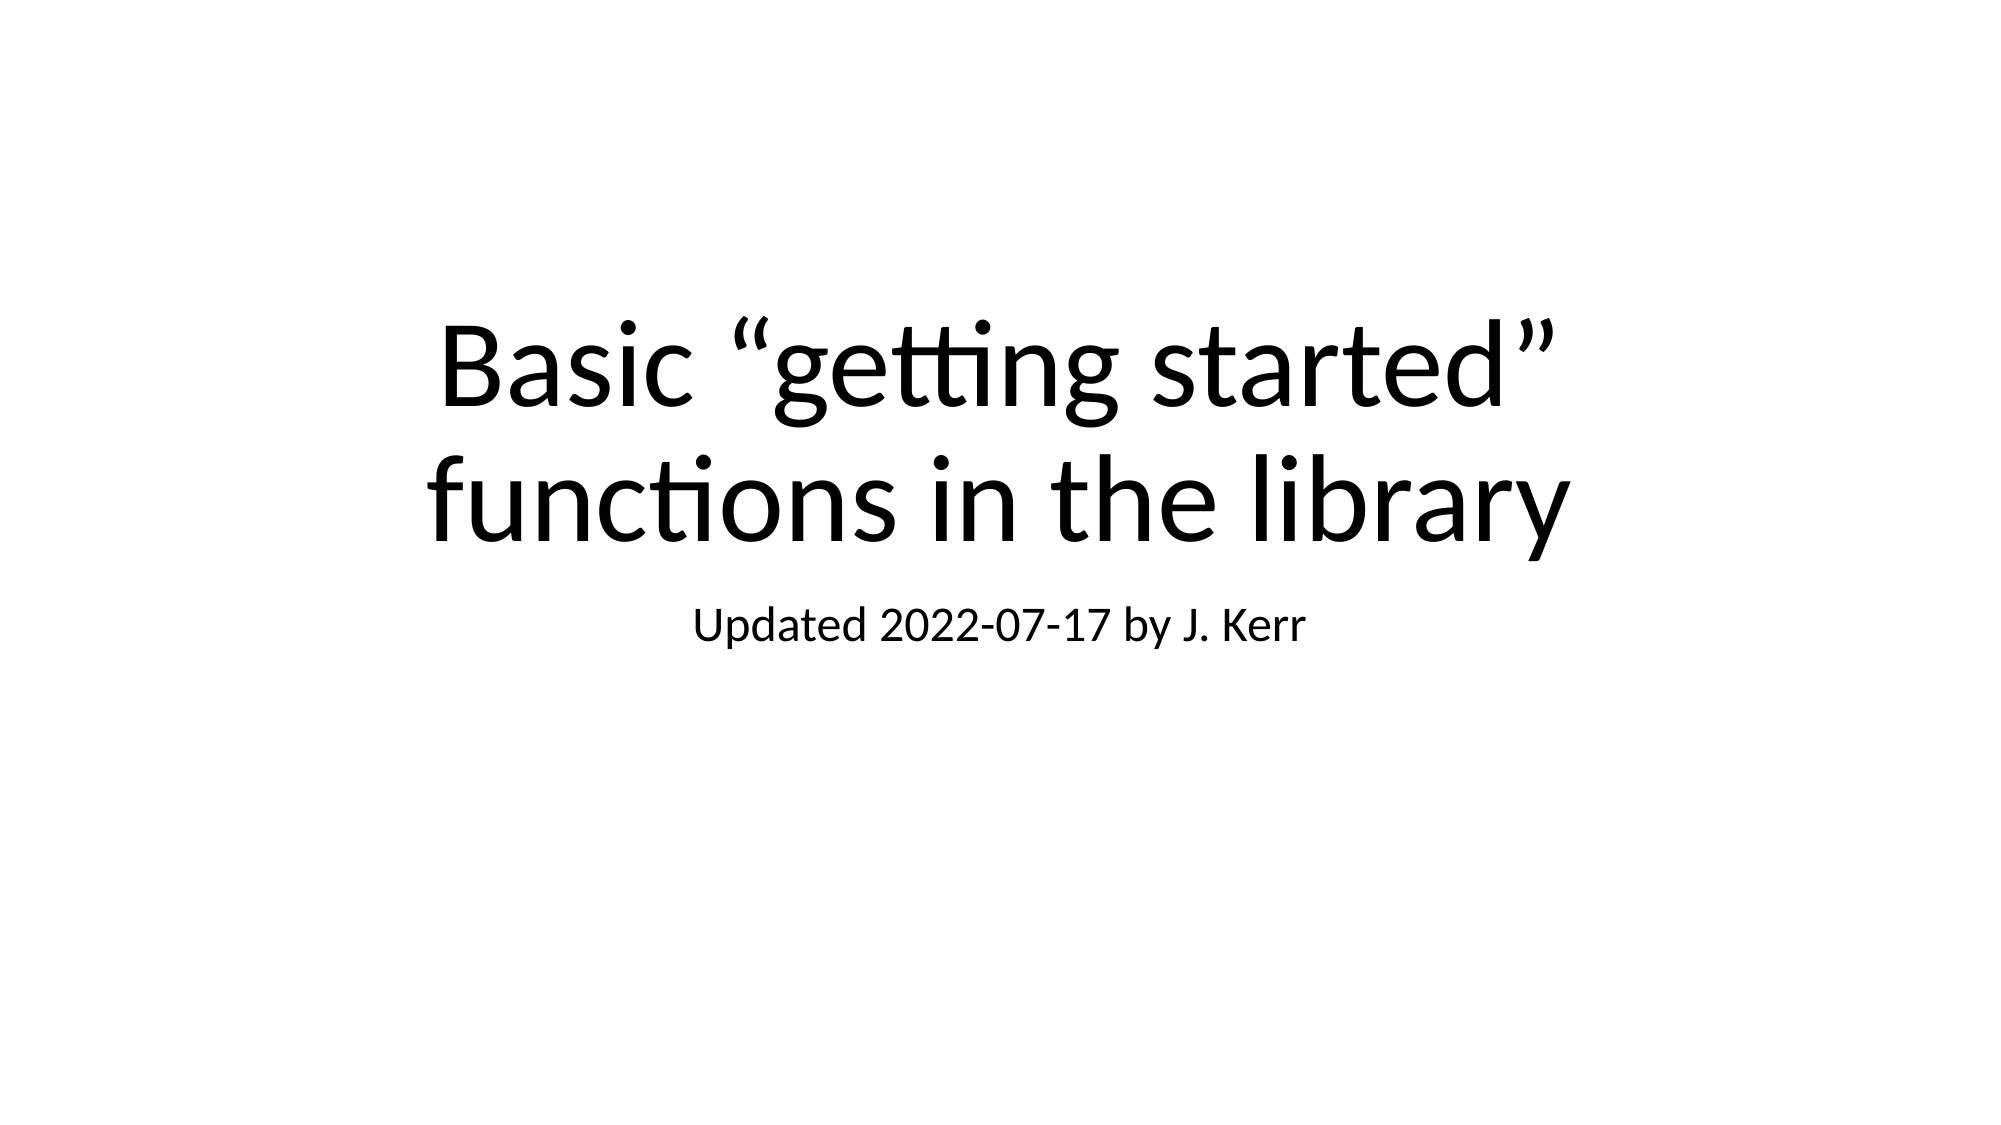

# Basic “getting started” functions in the library
Updated 2022-07-17 by J. Kerr